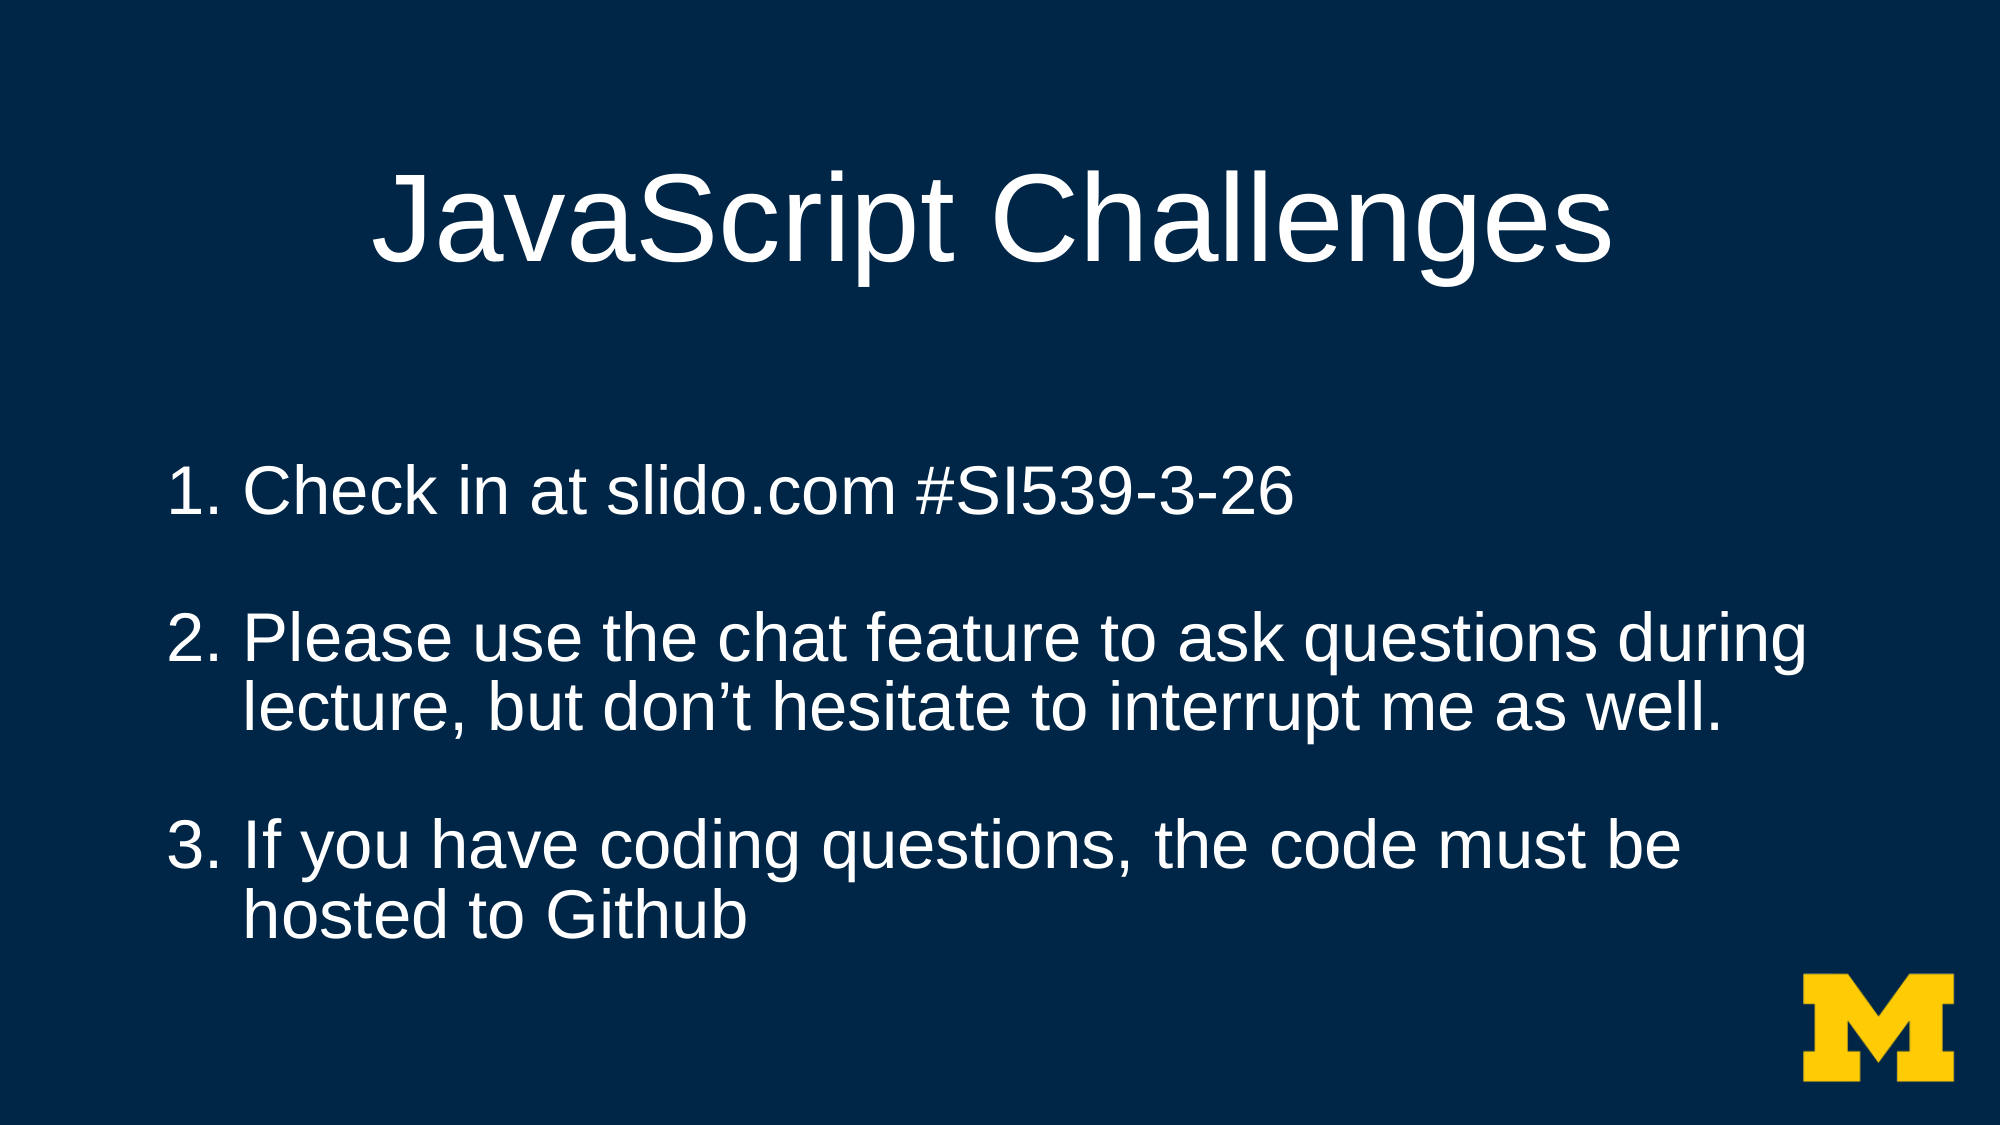

# JavaScript Challenges
Check in at slido.com #SI539-3-26
Please use the chat feature to ask questions during lecture, but don’t hesitate to interrupt me as well.

If you have coding questions, the code must be hosted to Github